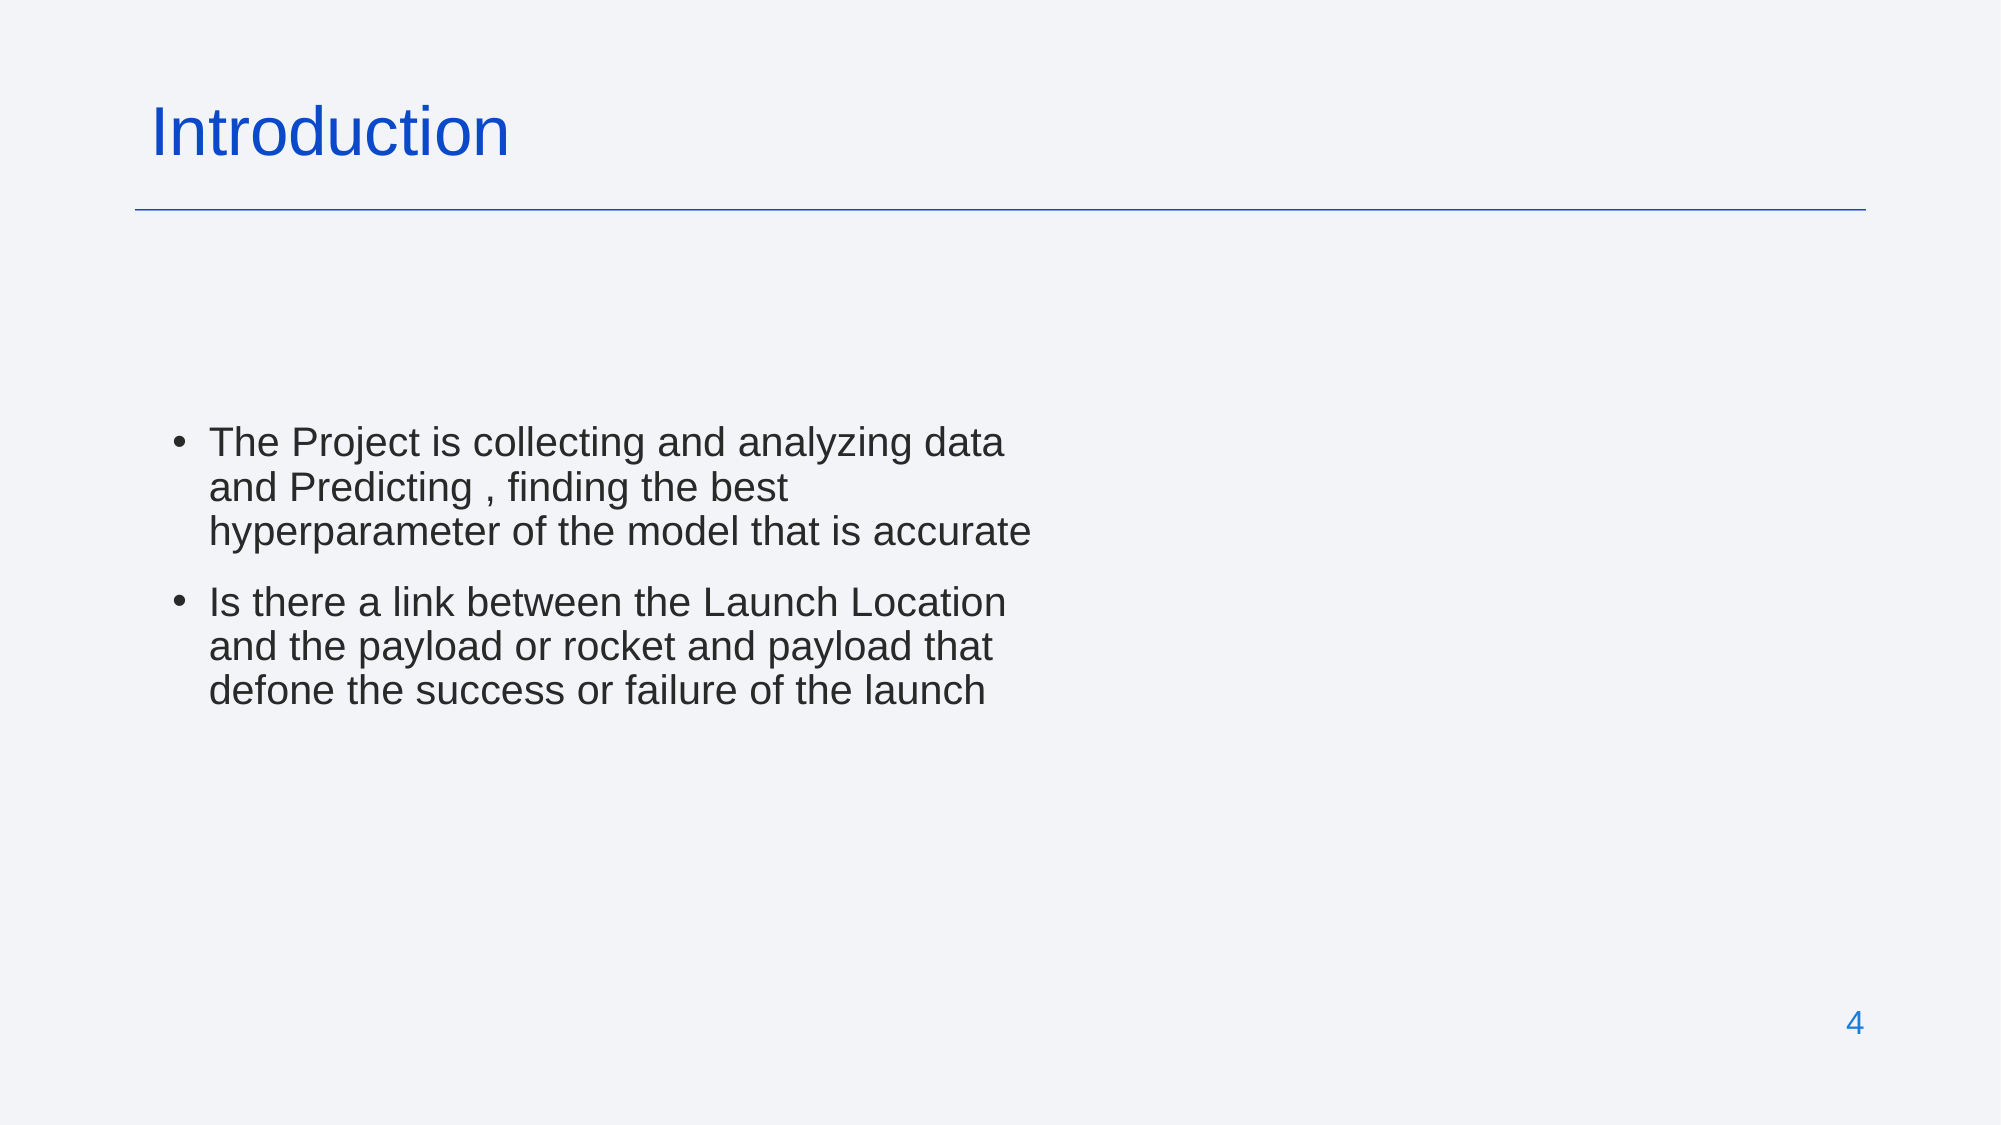

Introduction
The Project is collecting and analyzing data and Predicting , finding the best hyperparameter of the model that is accurate
Is there a link between the Launch Location and the payload or rocket and payload that defone the success or failure of the launch
4